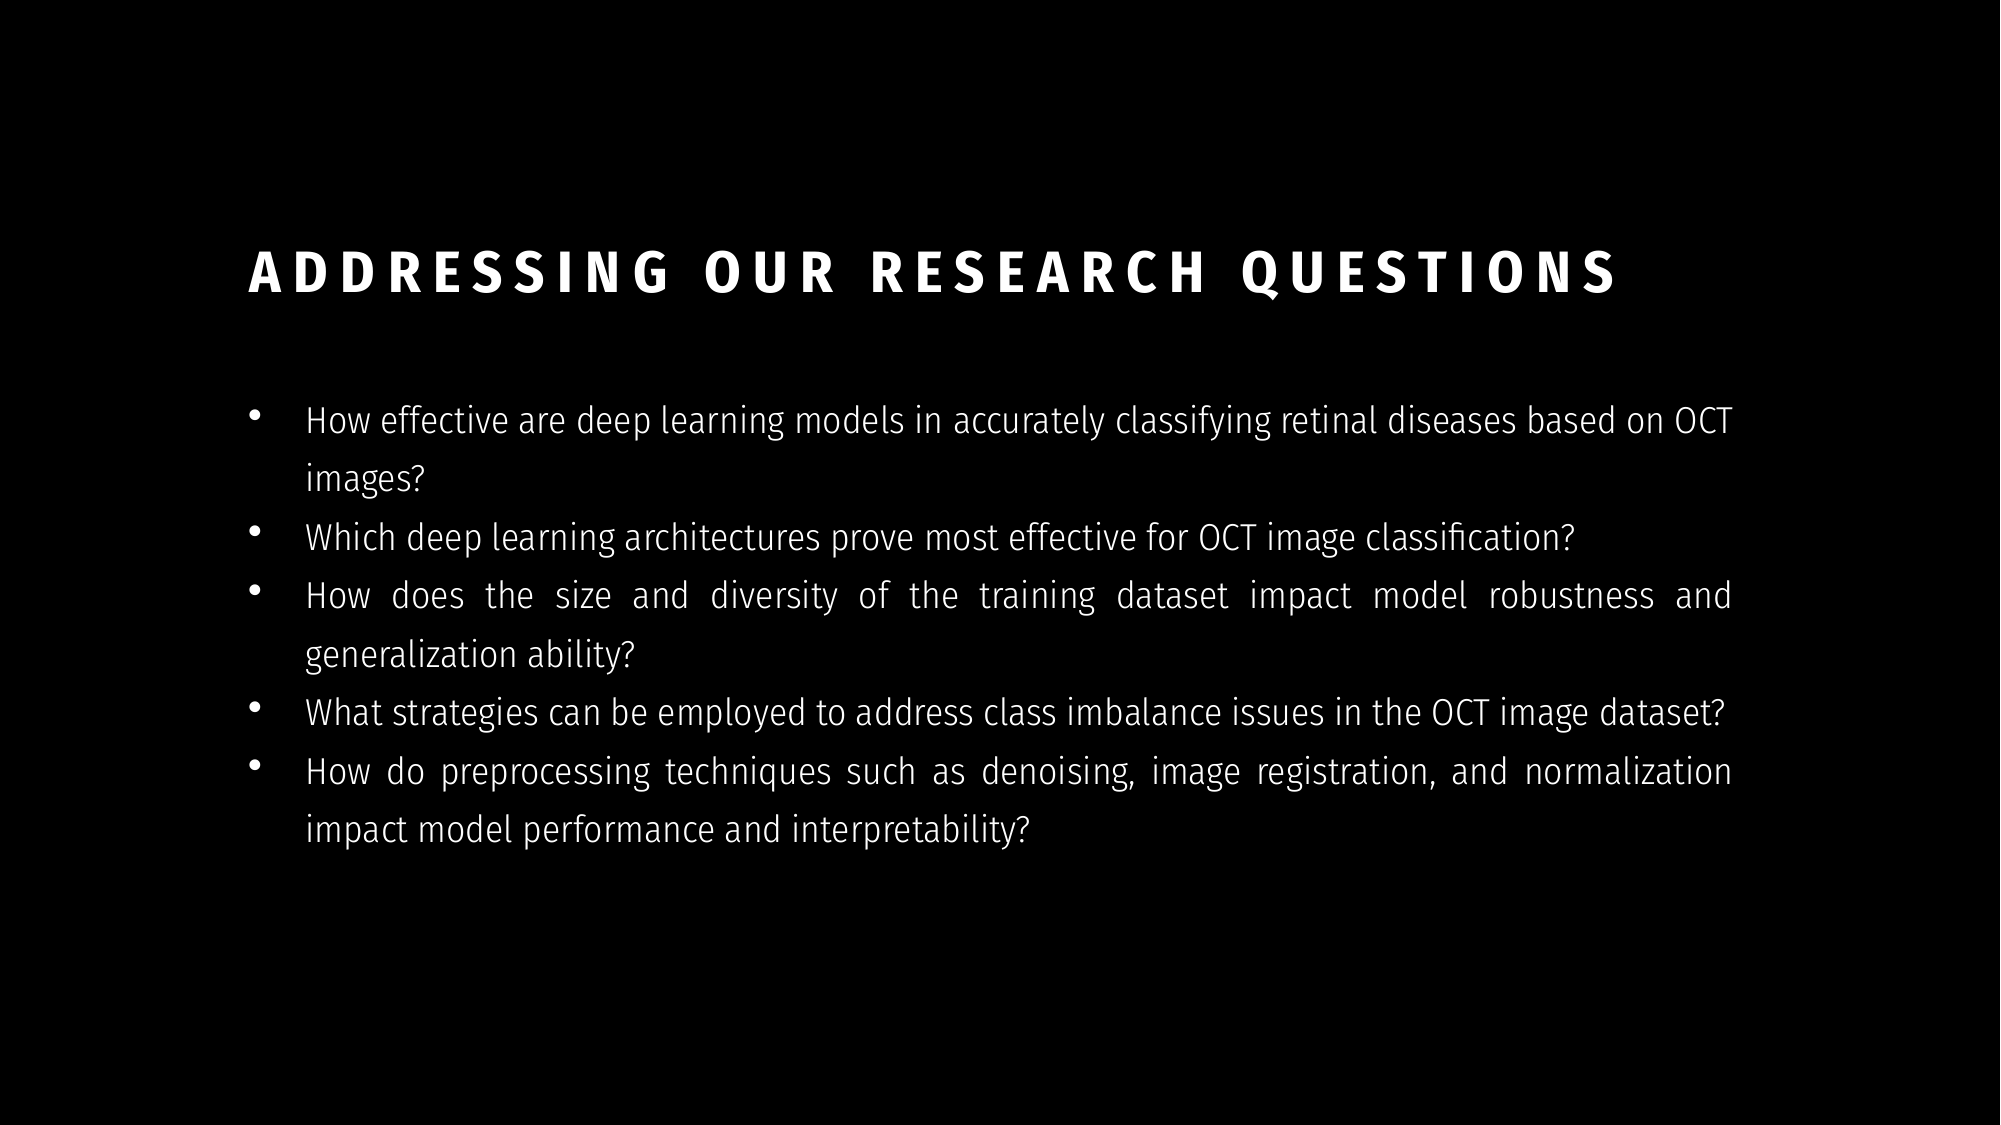

# Addressing Our research questions
How effective are deep learning models in accurately classifying retinal diseases based on OCT images?
Which deep learning architectures prove most effective for OCT image classification?
How does the size and diversity of the training dataset impact model robustness and generalization ability?
What strategies can be employed to address class imbalance issues in the OCT image dataset?
How do preprocessing techniques such as denoising, image registration, and normalization impact model performance and interpretability?